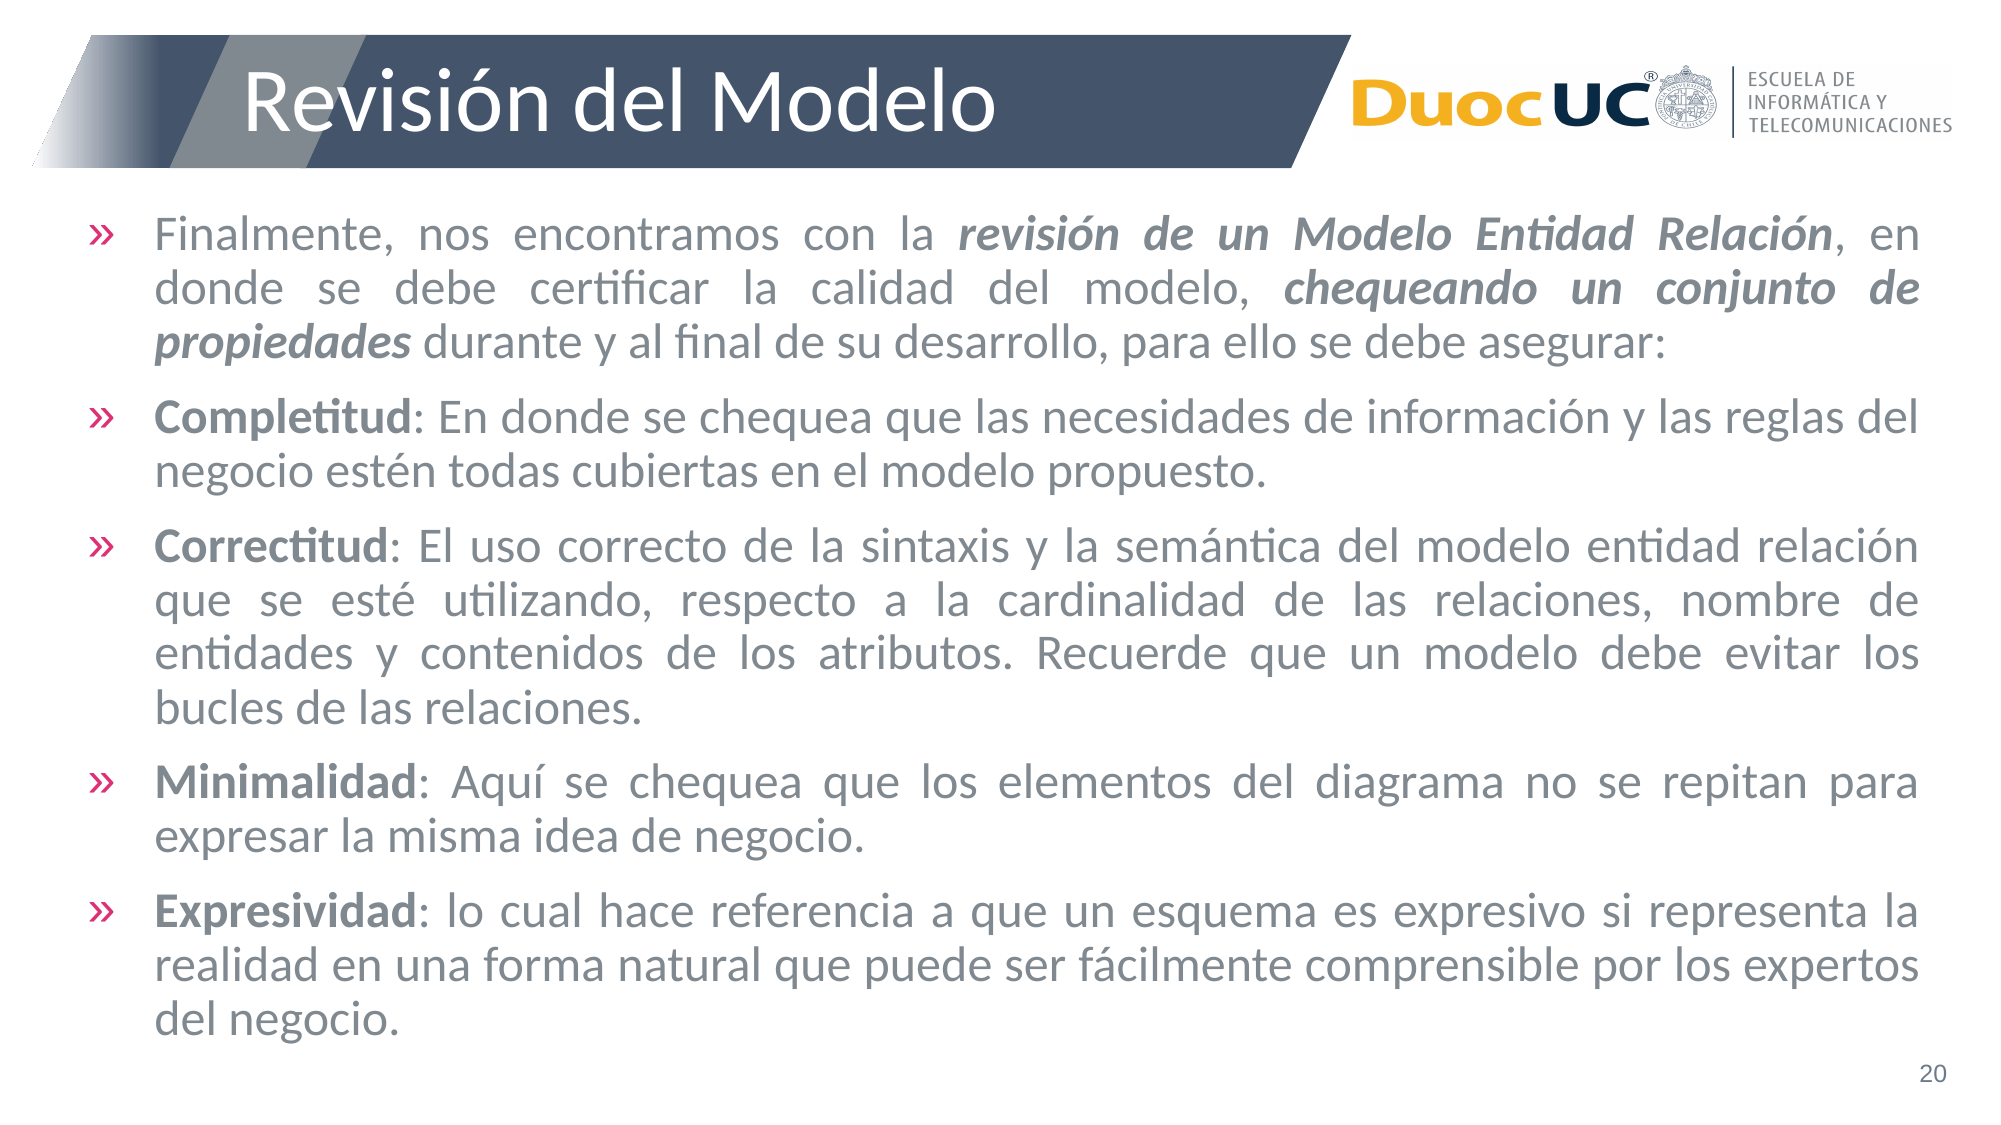

# Revisión del Modelo
Finalmente, nos encontramos con la revisión de un Modelo Entidad Relación, en donde se debe certificar la calidad del modelo, chequeando un conjunto de propiedades durante y al final de su desarrollo, para ello se debe asegurar:
Completitud: En donde se chequea que las necesidades de información y las reglas del negocio estén todas cubiertas en el modelo propuesto.
Correctitud: El uso correcto de la sintaxis y la semántica del modelo entidad relación que se esté utilizando, respecto a la cardinalidad de las relaciones, nombre de entidades y contenidos de los atributos. Recuerde que un modelo debe evitar los bucles de las relaciones.
Minimalidad: Aquí se chequea que los elementos del diagrama no se repitan para expresar la misma idea de negocio.
Expresividad: lo cual hace referencia a que un esquema es expresivo si representa la realidad en una forma natural que puede ser fácilmente comprensible por los expertos del negocio.